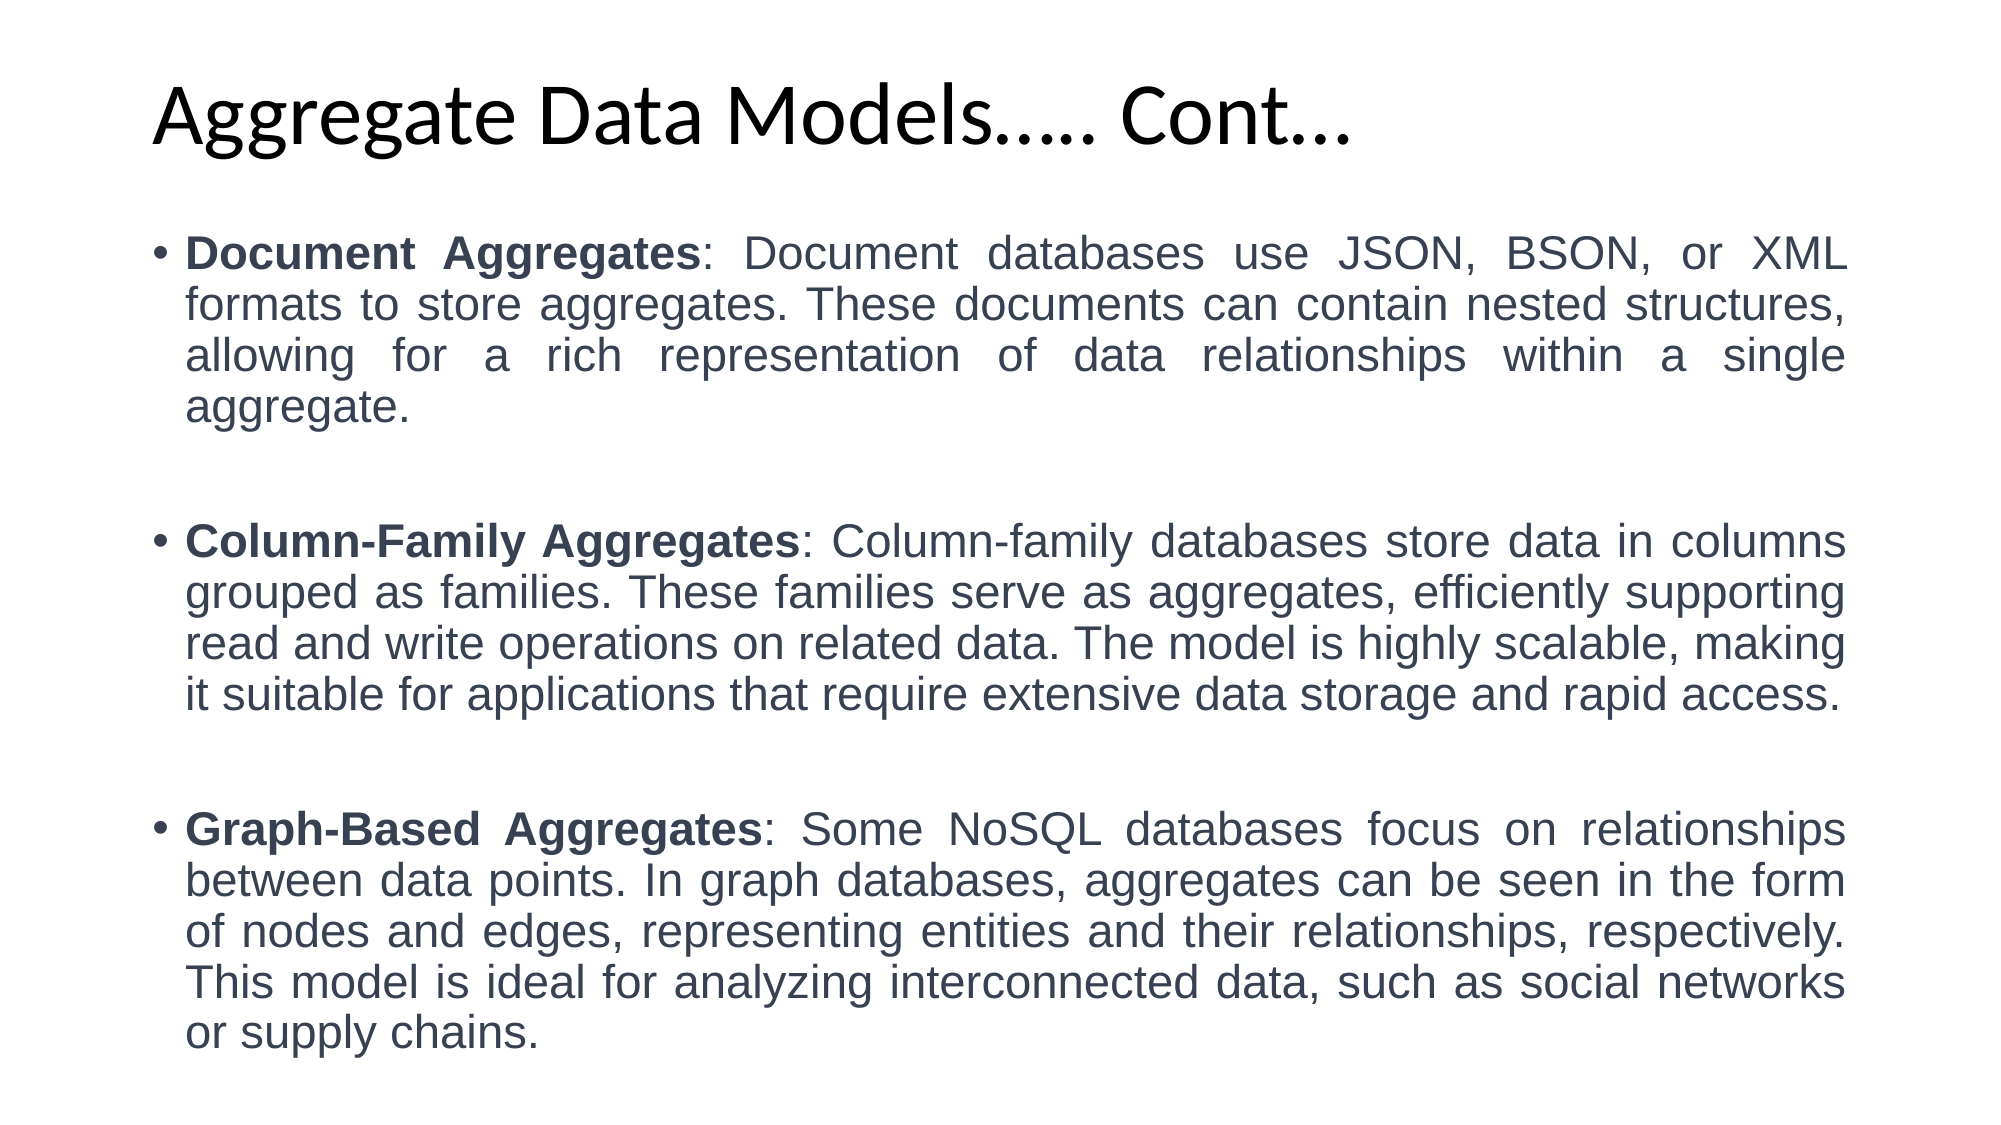

# Aggregate Data Models….. Cont…

Document Aggregates: Document databases use JSON, BSON, or XML formats to store aggregates. These documents can contain nested structures, allowing for a rich representation of data relationships within a single aggregate.

Column-Family Aggregates: Column-family databases store data in columns grouped as families. These families serve as aggregates, efficiently supporting read and write operations on related data. The model is highly scalable, making it suitable for applications that require extensive data storage and rapid access.

Graph-Based Aggregates: Some NoSQL databases focus on relationships between data points. In graph databases, aggregates can be seen in the form of nodes and edges, representing entities and their relationships, respectively. This model is ideal for analyzing interconnected data, such as social networks or supply chains.